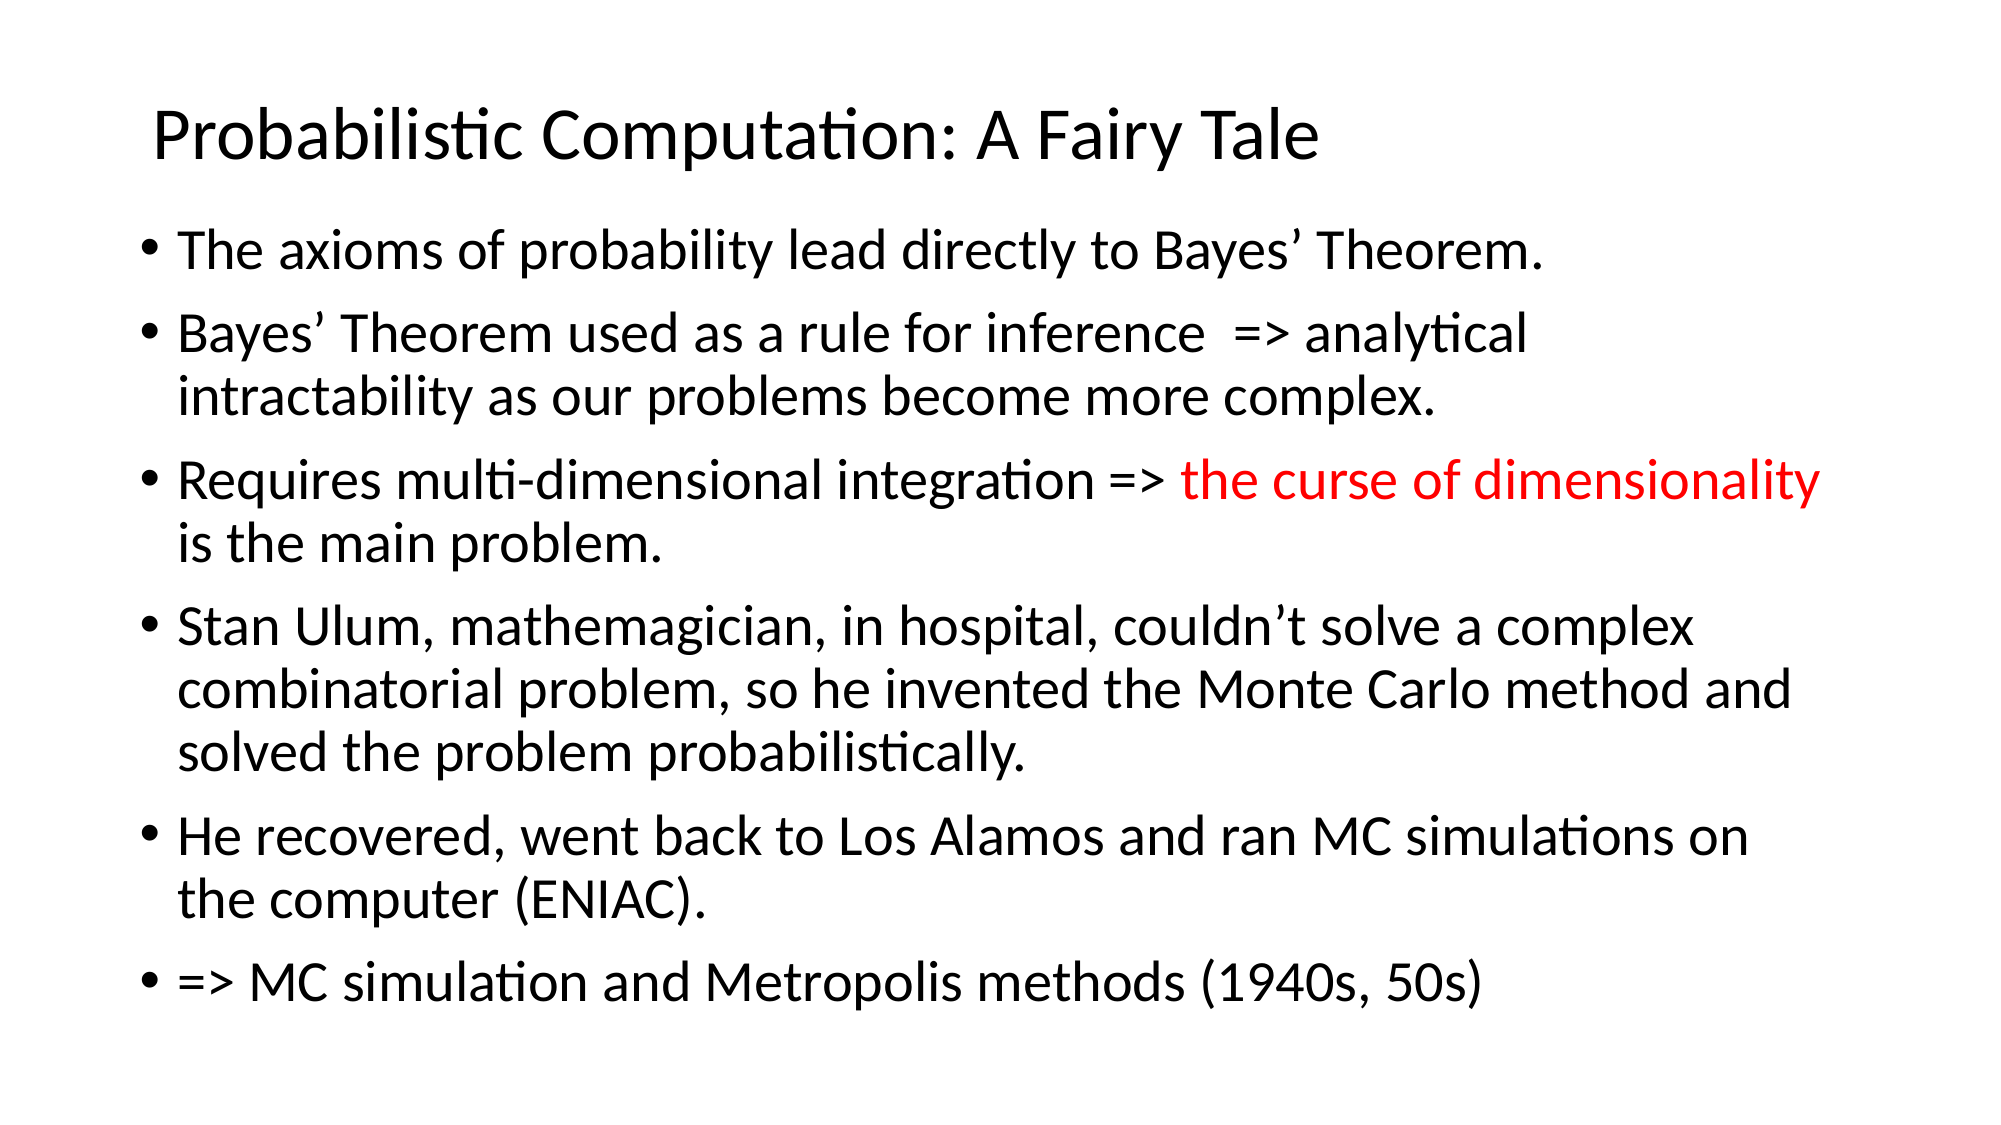

# Probabilistic Computation: A Fairy Tale
The axioms of probability lead directly to Bayes’ Theorem.
Bayes’ Theorem used as a rule for inference  => analytical intractability as our problems become more complex.
Requires multi-dimensional integration => the curse of dimensionality is the main problem.
Stan Ulum, mathemagician, in hospital, couldn’t solve a complex combinatorial problem, so he invented the Monte Carlo method and solved the problem probabilistically.
He recovered, went back to Los Alamos and ran MC simulations on the computer (ENIAC).
=> MC simulation and Metropolis methods (1940s, 50s)